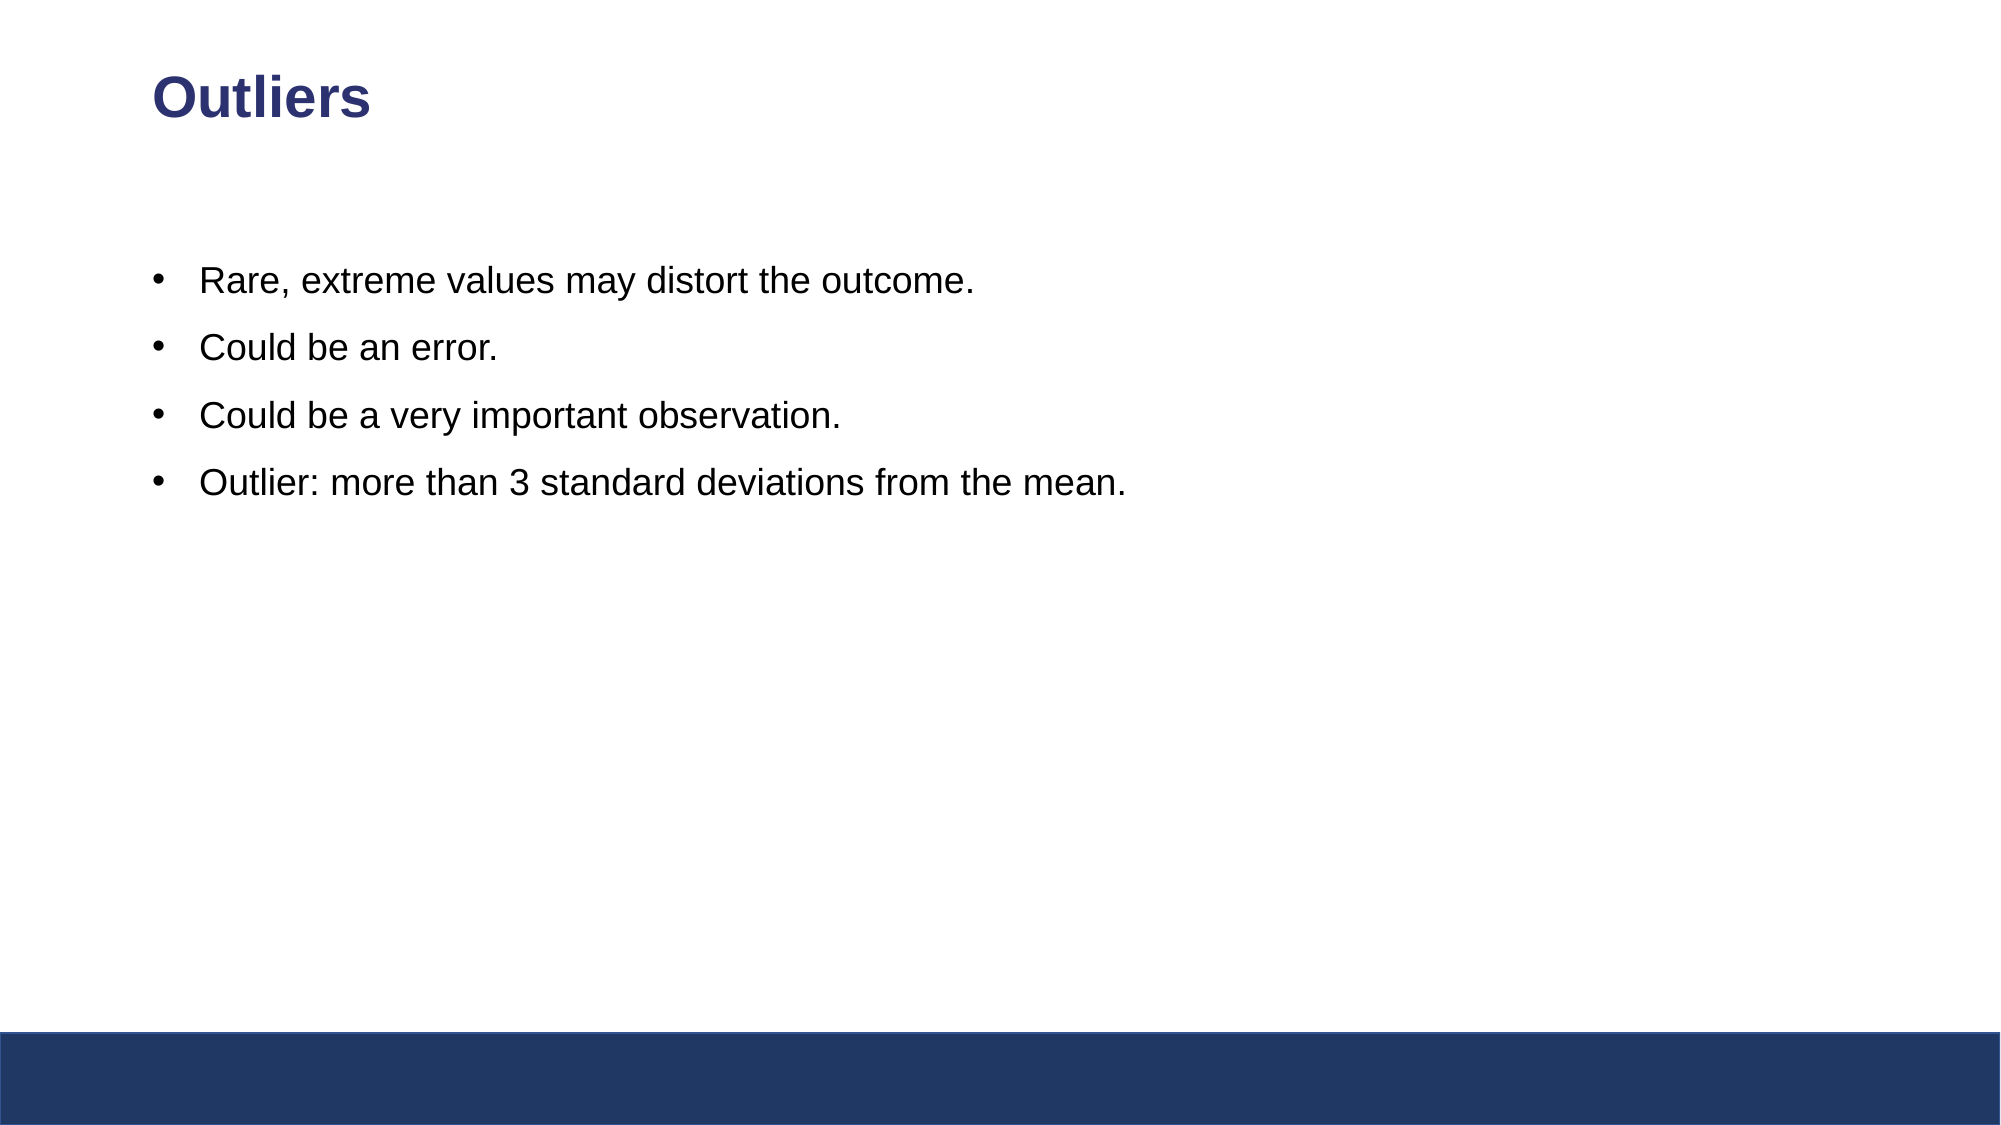

Outliers
Rare, extreme values may distort the outcome.
Could be an error.
Could be a very important observation.
Outlier: more than 3 standard deviations from the mean.
74